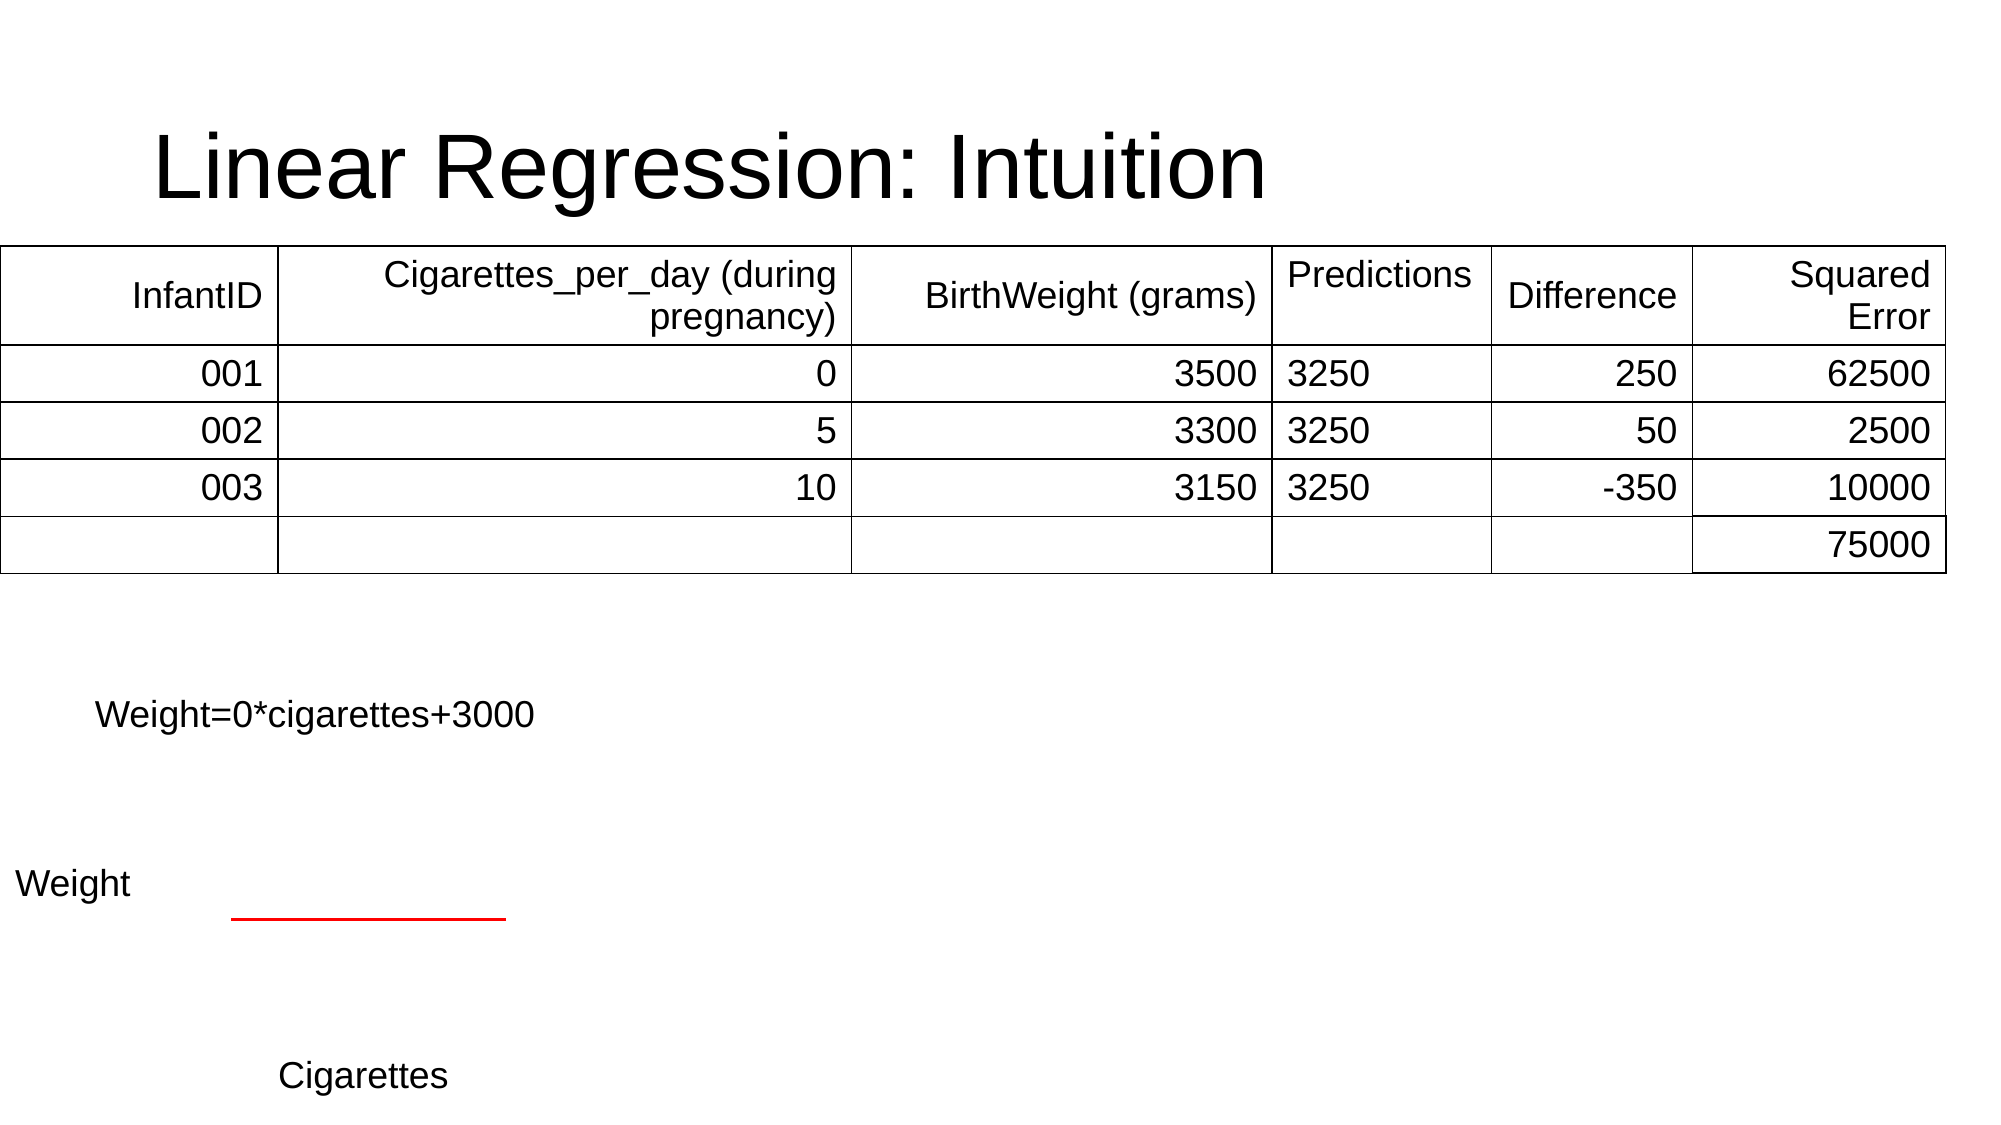

# Linear Regression: Intuition
| InfantID | Cigarettes\_per\_day (during pregnancy) | BirthWeight (grams) | Predictions | Difference | Squared Error |
| --- | --- | --- | --- | --- | --- |
| 001 | 0 | 3500 | 3250 | 250 | 62500 |
| 002 | 5 | 3300 | 3250 | 50 | 2500 |
| 003 | 10 | 3150 | 3250 | -350 | 10000 |
|  |  |  |  |  | 75000 |
Weight=0*cigarettes+3000
Weight
Cigarettes